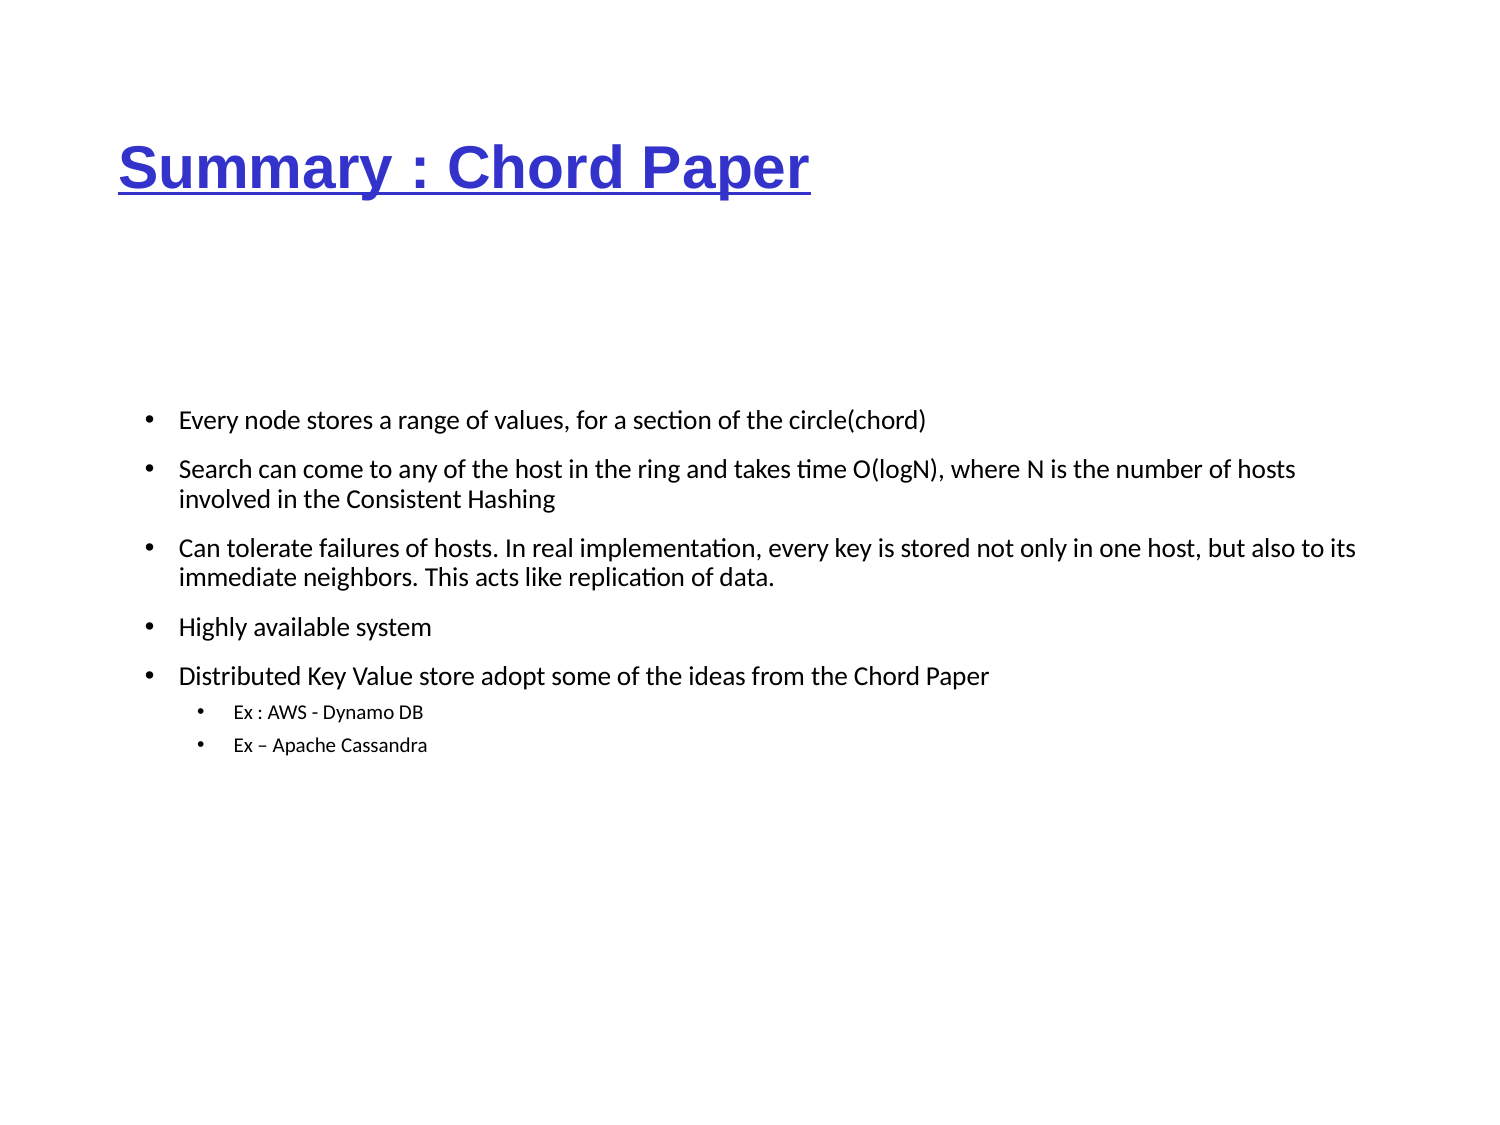

# Summary : Chord Paper
Every node stores a range of values, for a section of the circle(chord)
Search can come to any of the host in the ring and takes time O(logN), where N is the number of hosts involved in the Consistent Hashing
Can tolerate failures of hosts. In real implementation, every key is stored not only in one host, but also to its immediate neighbors. This acts like replication of data.
Highly available system
Distributed Key Value store adopt some of the ideas from the Chord Paper
Ex : AWS - Dynamo DB
Ex – Apache Cassandra